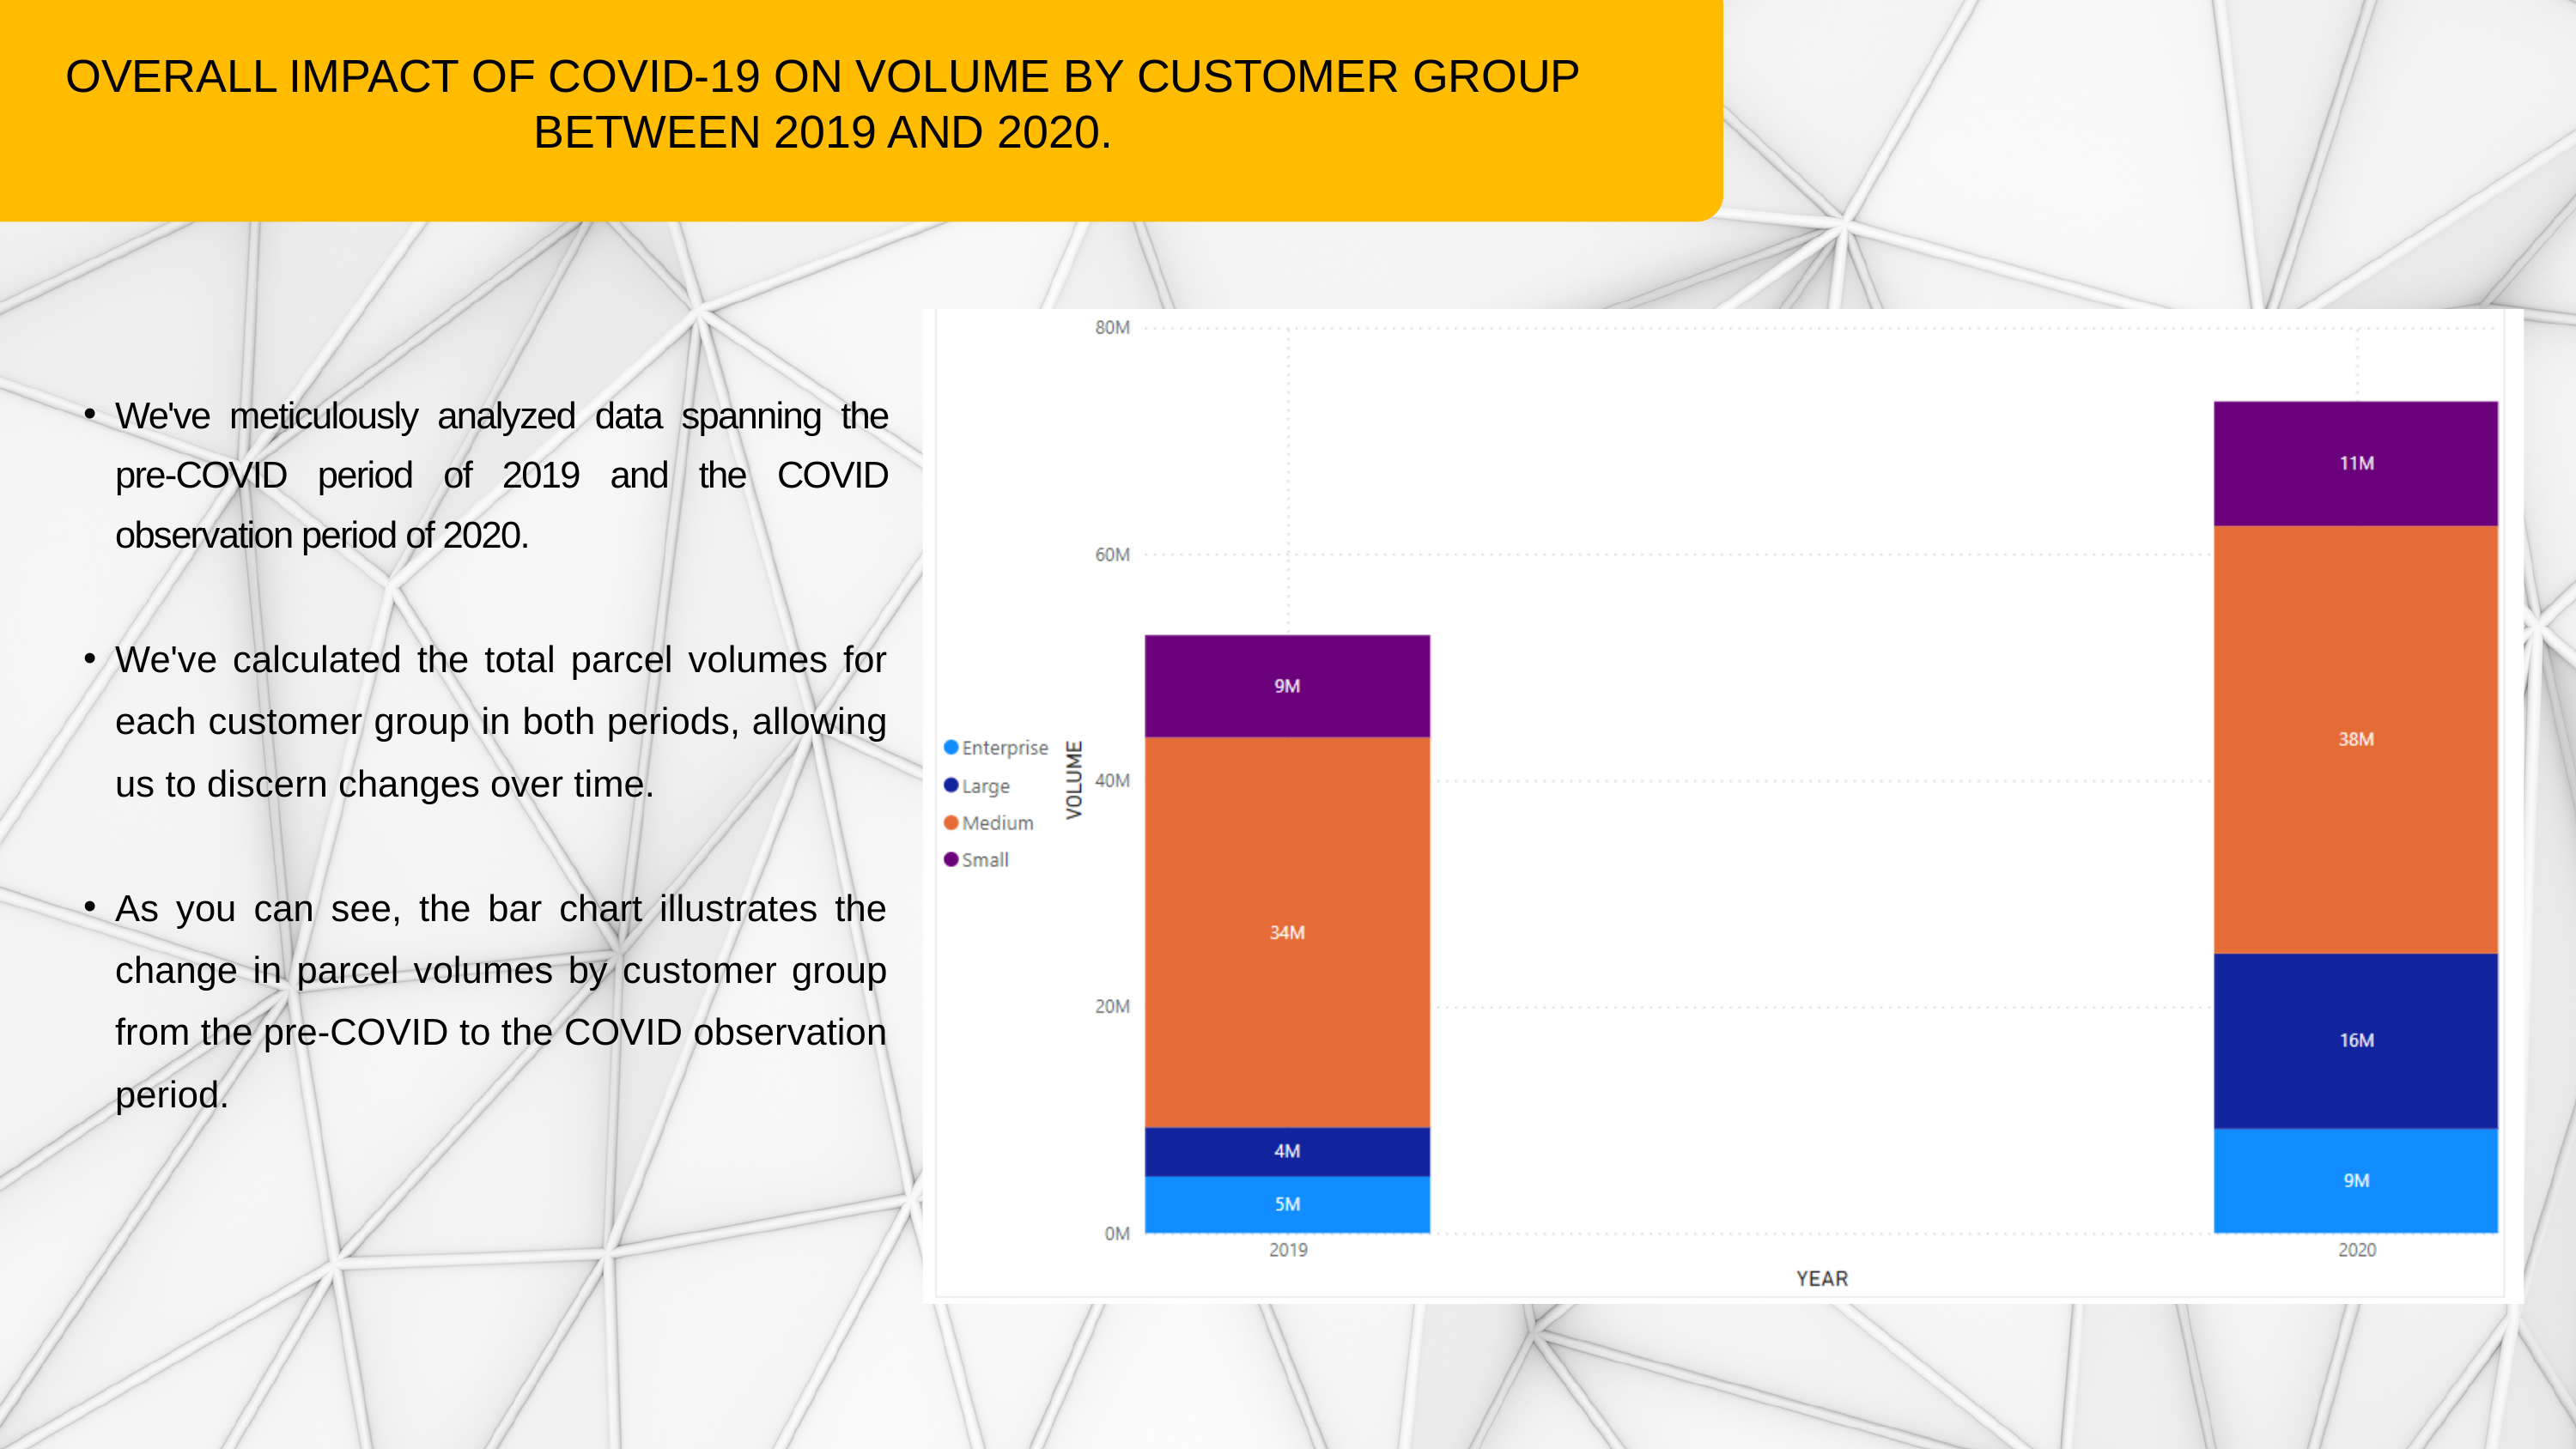

OVERALL IMPACT OF COVID-19 ON VOLUME BY CUSTOMER GROUP BETWEEN 2019 AND 2020.

We've meticulously analyzed data spanning the pre-COVID period of 2019 and the COVID observation period of 2020.

We've calculated the total parcel volumes for each customer group in both periods, allowing us to discern changes over time.

As you can see, the bar chart illustrates the change in parcel volumes by customer group from the pre-COVID to the COVID observation period.